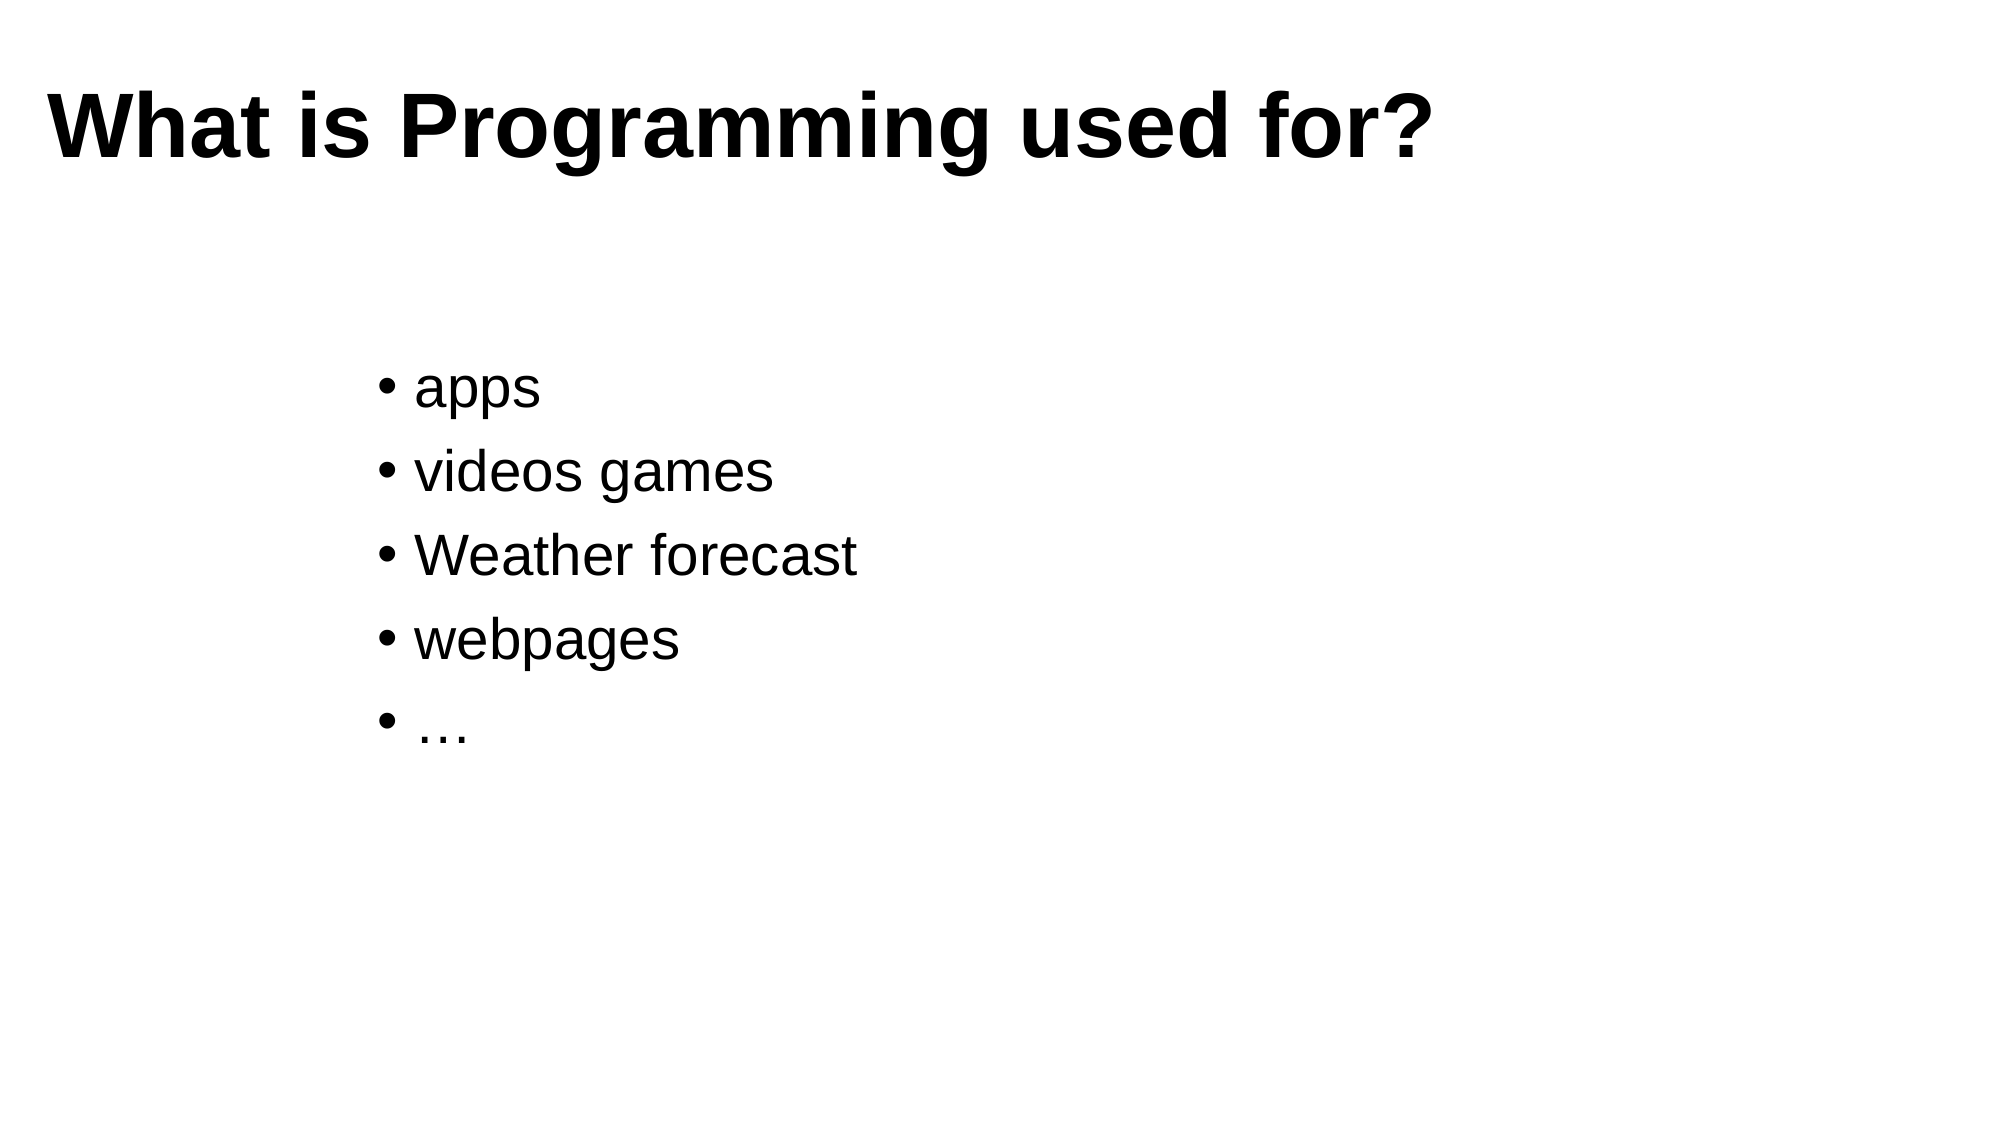

# What is Programming used for?
apps
videos games
Weather forecast
webpages
…